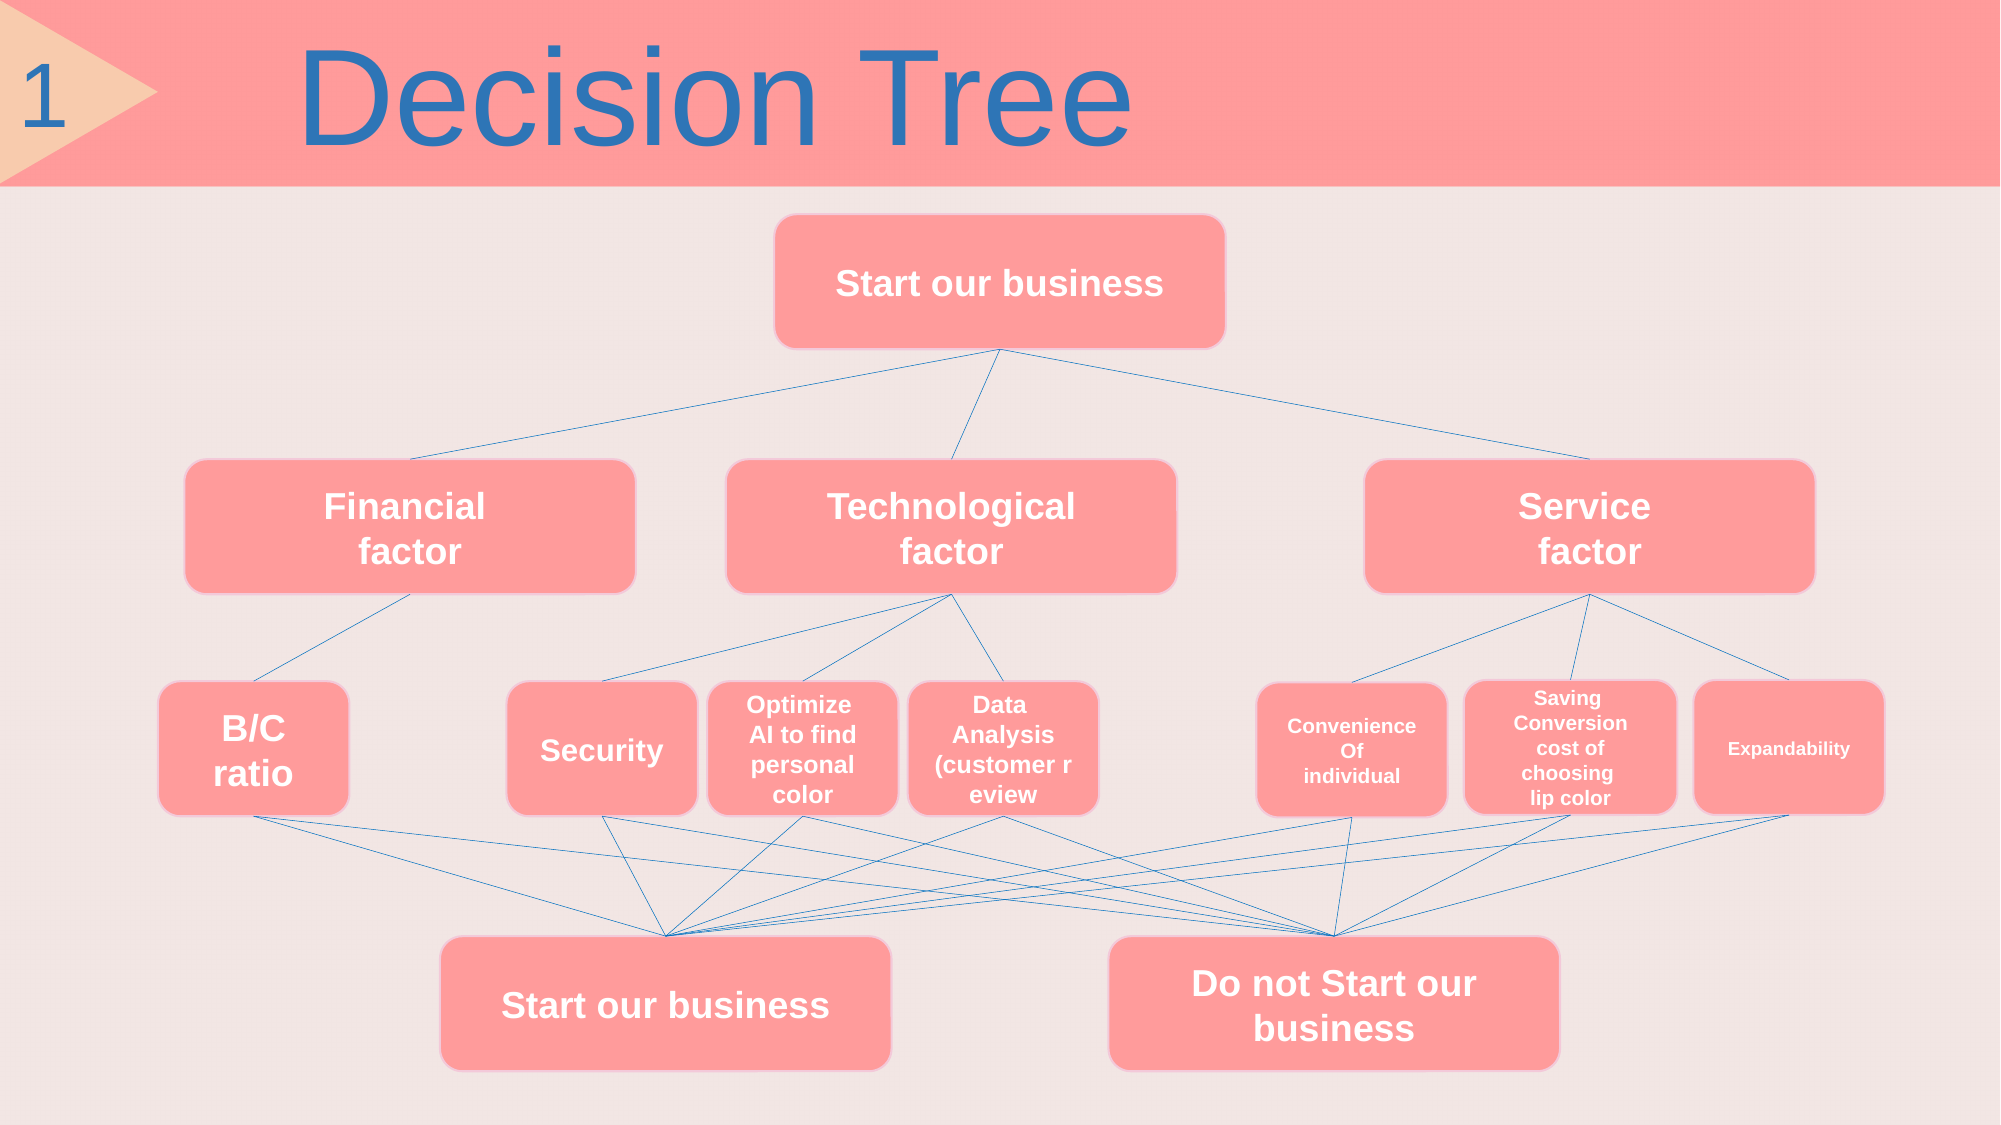

Decision Tree

1
Start our business
Service
factor
Financial
factor
Technological
factor
Expandability
Saving
Conversion
 cost of
choosing
lip color
Convenience
Of
individual
Data
Analysis
(customer review
Optimize
AI to find
 personal
color
Security
B/C ratio
Start our business
Do not Start our business